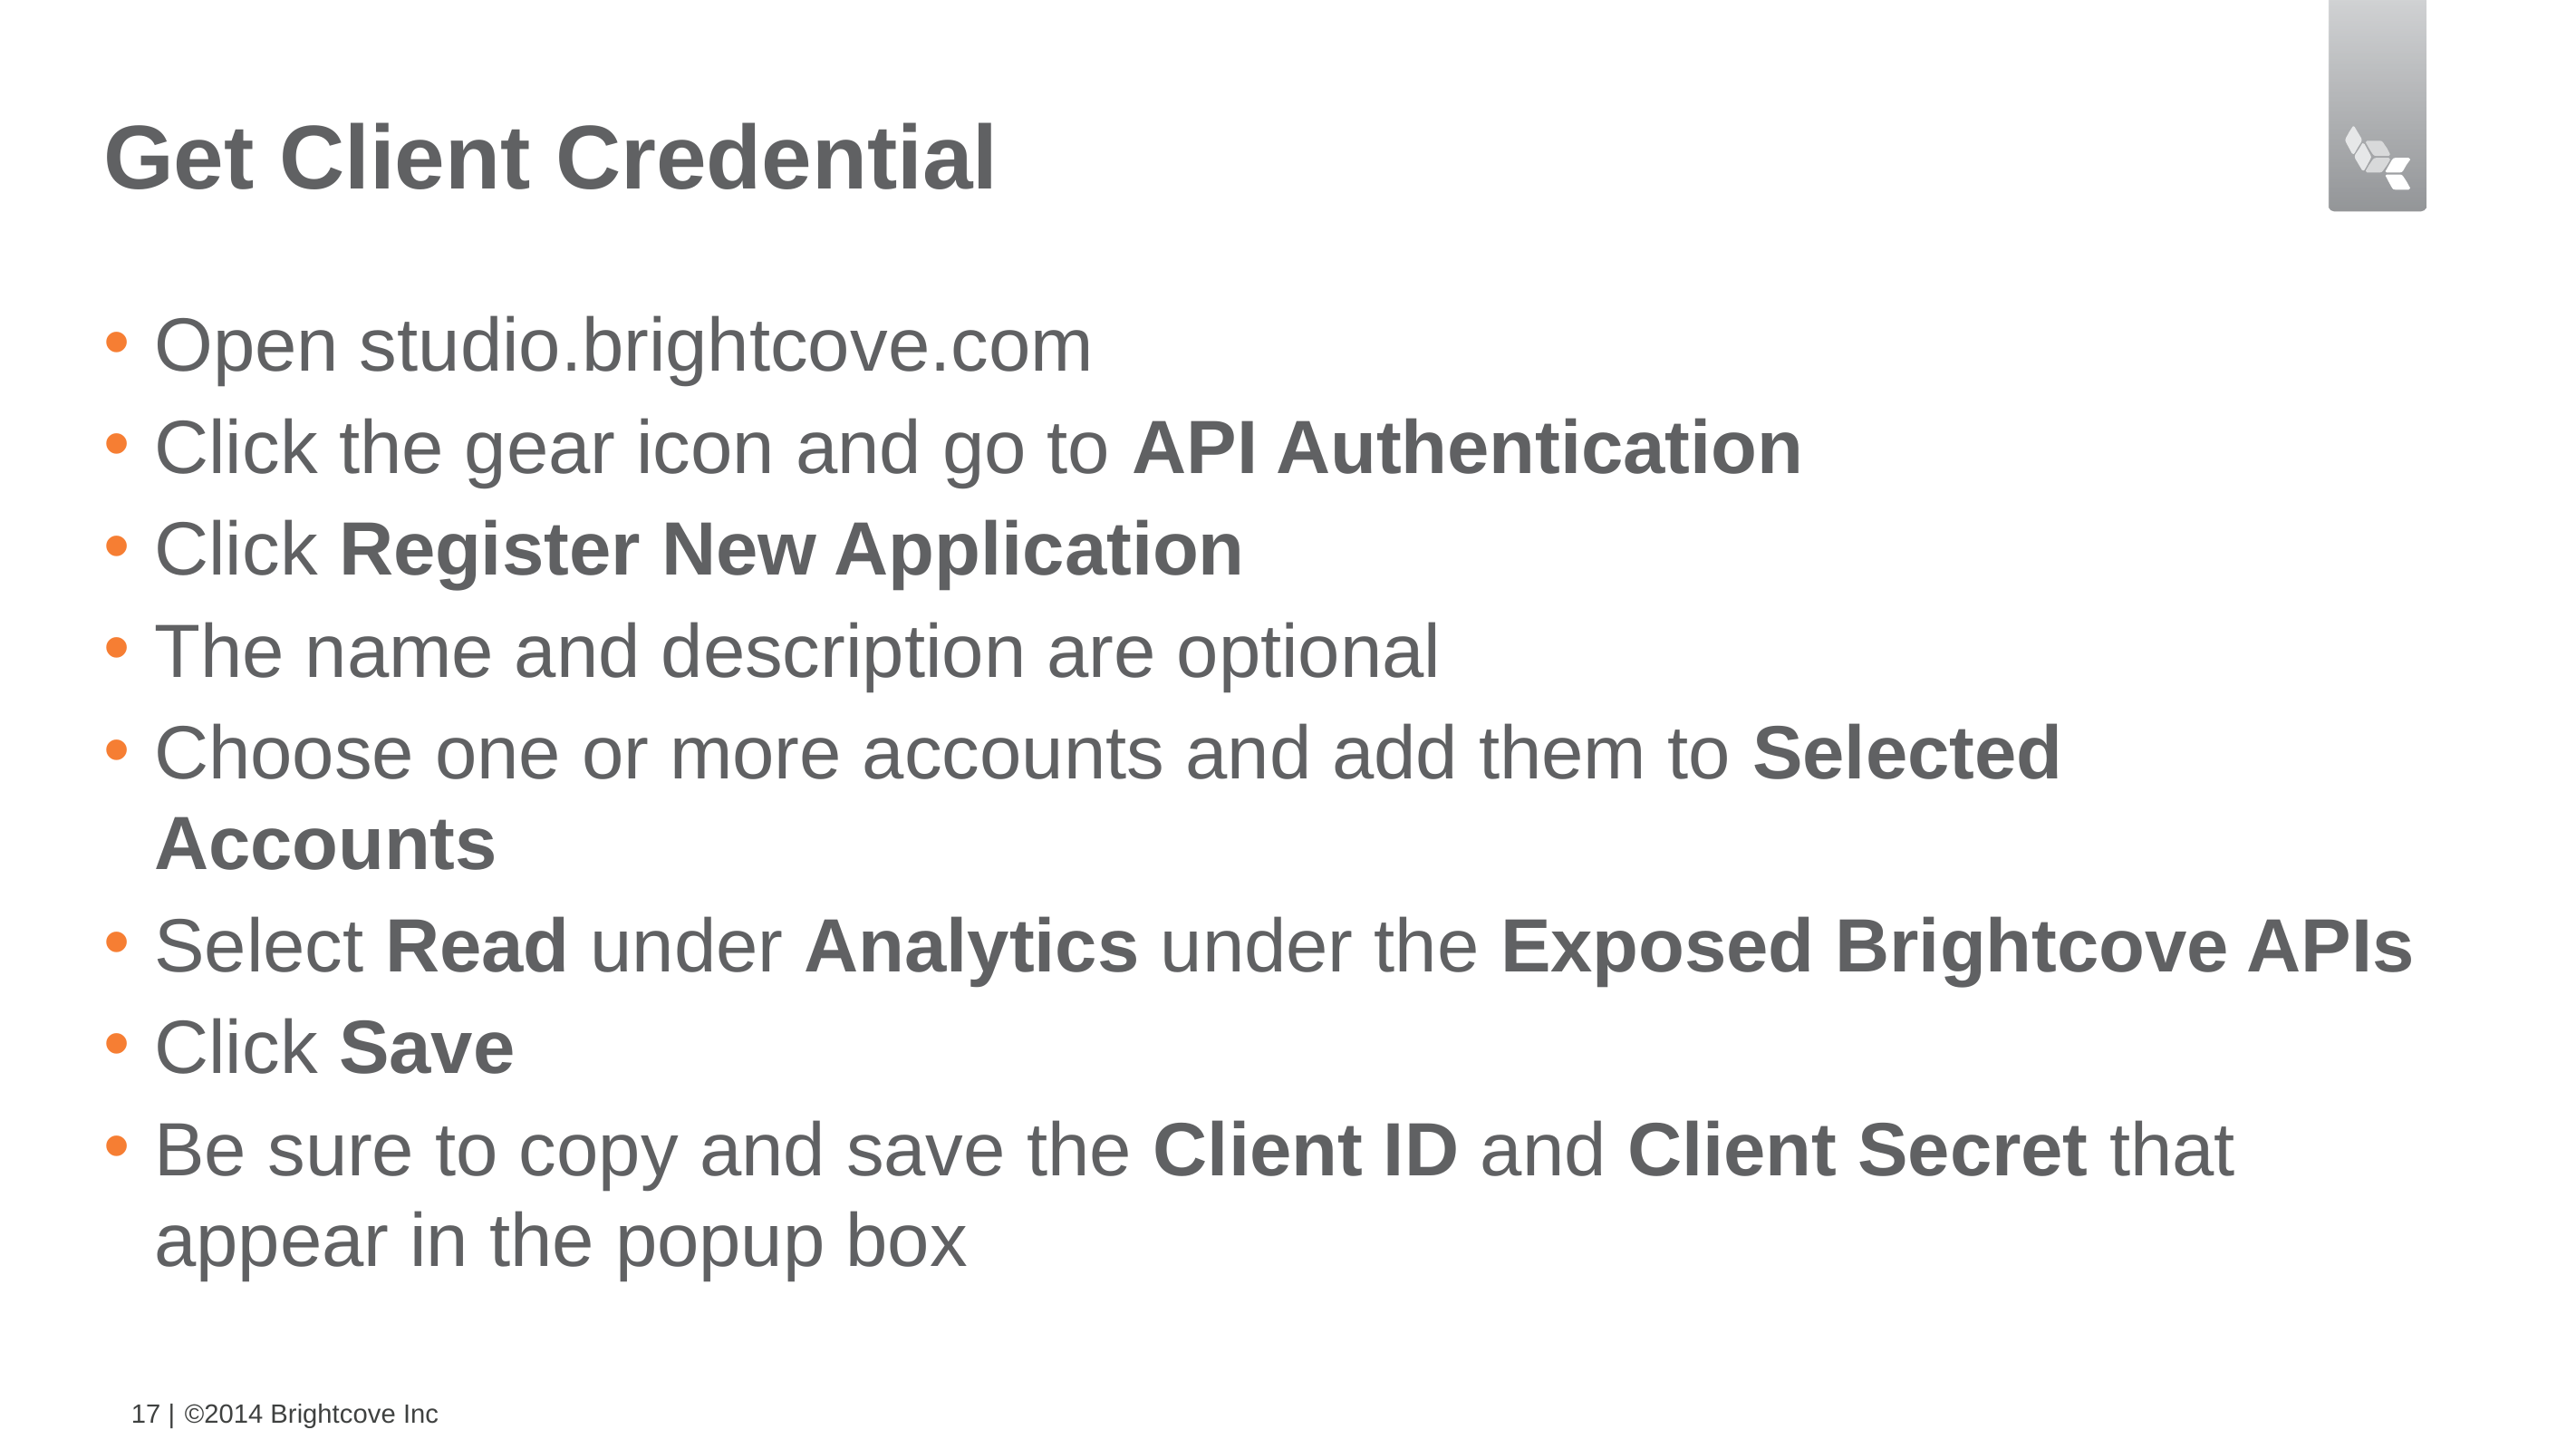

# Get Client Credential
Open studio.brightcove.com
Click the gear icon and go to API Authentication
Click Register New Application
The name and description are optional
Choose one or more accounts and add them to Selected Accounts
Select Read under Analytics under the Exposed Brightcove APIs
Click Save
Be sure to copy and save the Client ID and Client Secret that appear in the popup box
17 |
©2014 Brightcove Inc